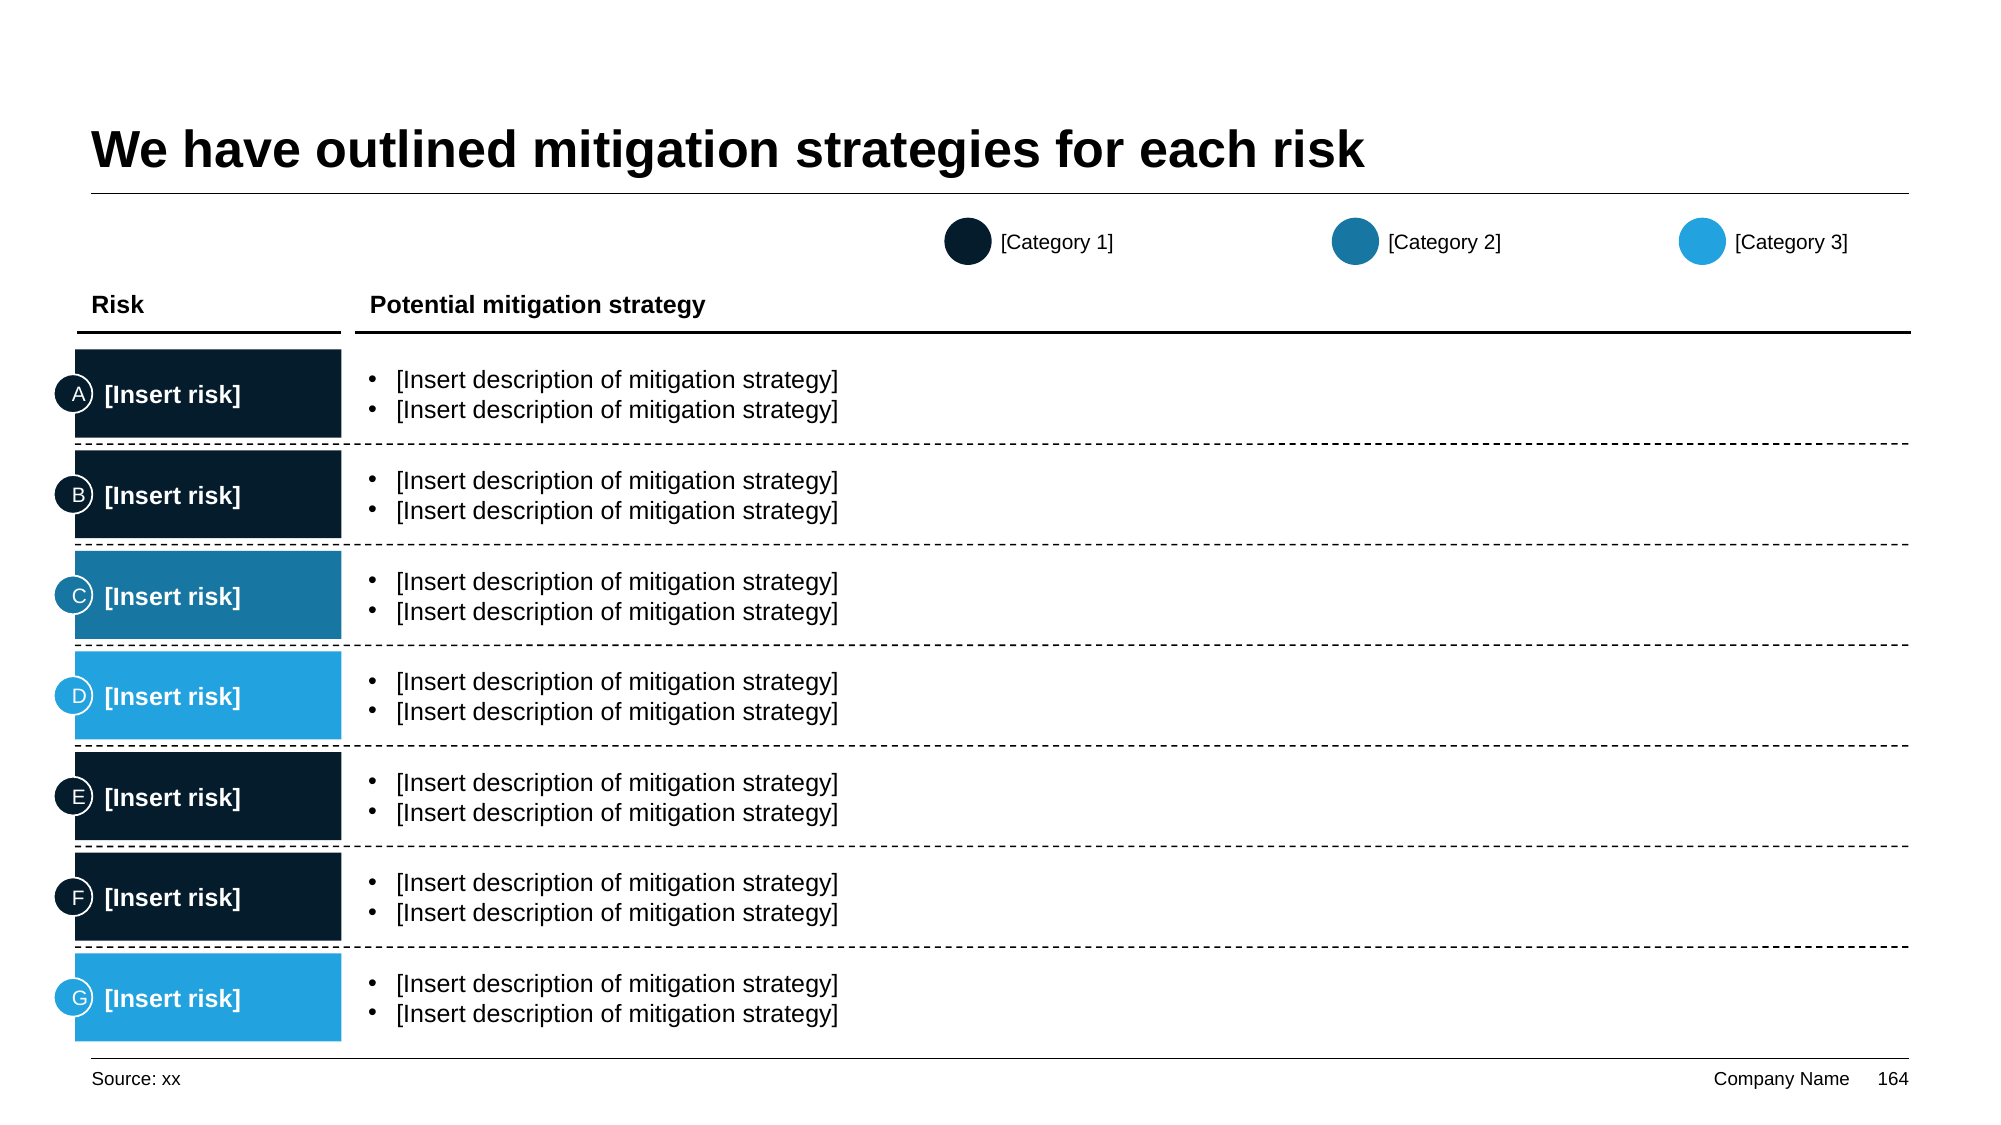

# We have outlined mitigation strategies for each risk

[Category 1]
[Category 2]
[Category 3]
Risk
Potential mitigation strategy
[Insert risk]
[Insert description of mitigation strategy]
[Insert description of mitigation strategy]
A
[Insert risk]
[Insert description of mitigation strategy]
[Insert description of mitigation strategy]
B
[Insert risk]
[Insert description of mitigation strategy]
[Insert description of mitigation strategy]
C
[Insert risk]
[Insert description of mitigation strategy]
[Insert description of mitigation strategy]
D
[Insert risk]
[Insert description of mitigation strategy]
[Insert description of mitigation strategy]
E
[Insert risk]
[Insert description of mitigation strategy]
[Insert description of mitigation strategy]
F
[Insert risk]
[Insert description of mitigation strategy]
[Insert description of mitigation strategy]
G
Source: xx